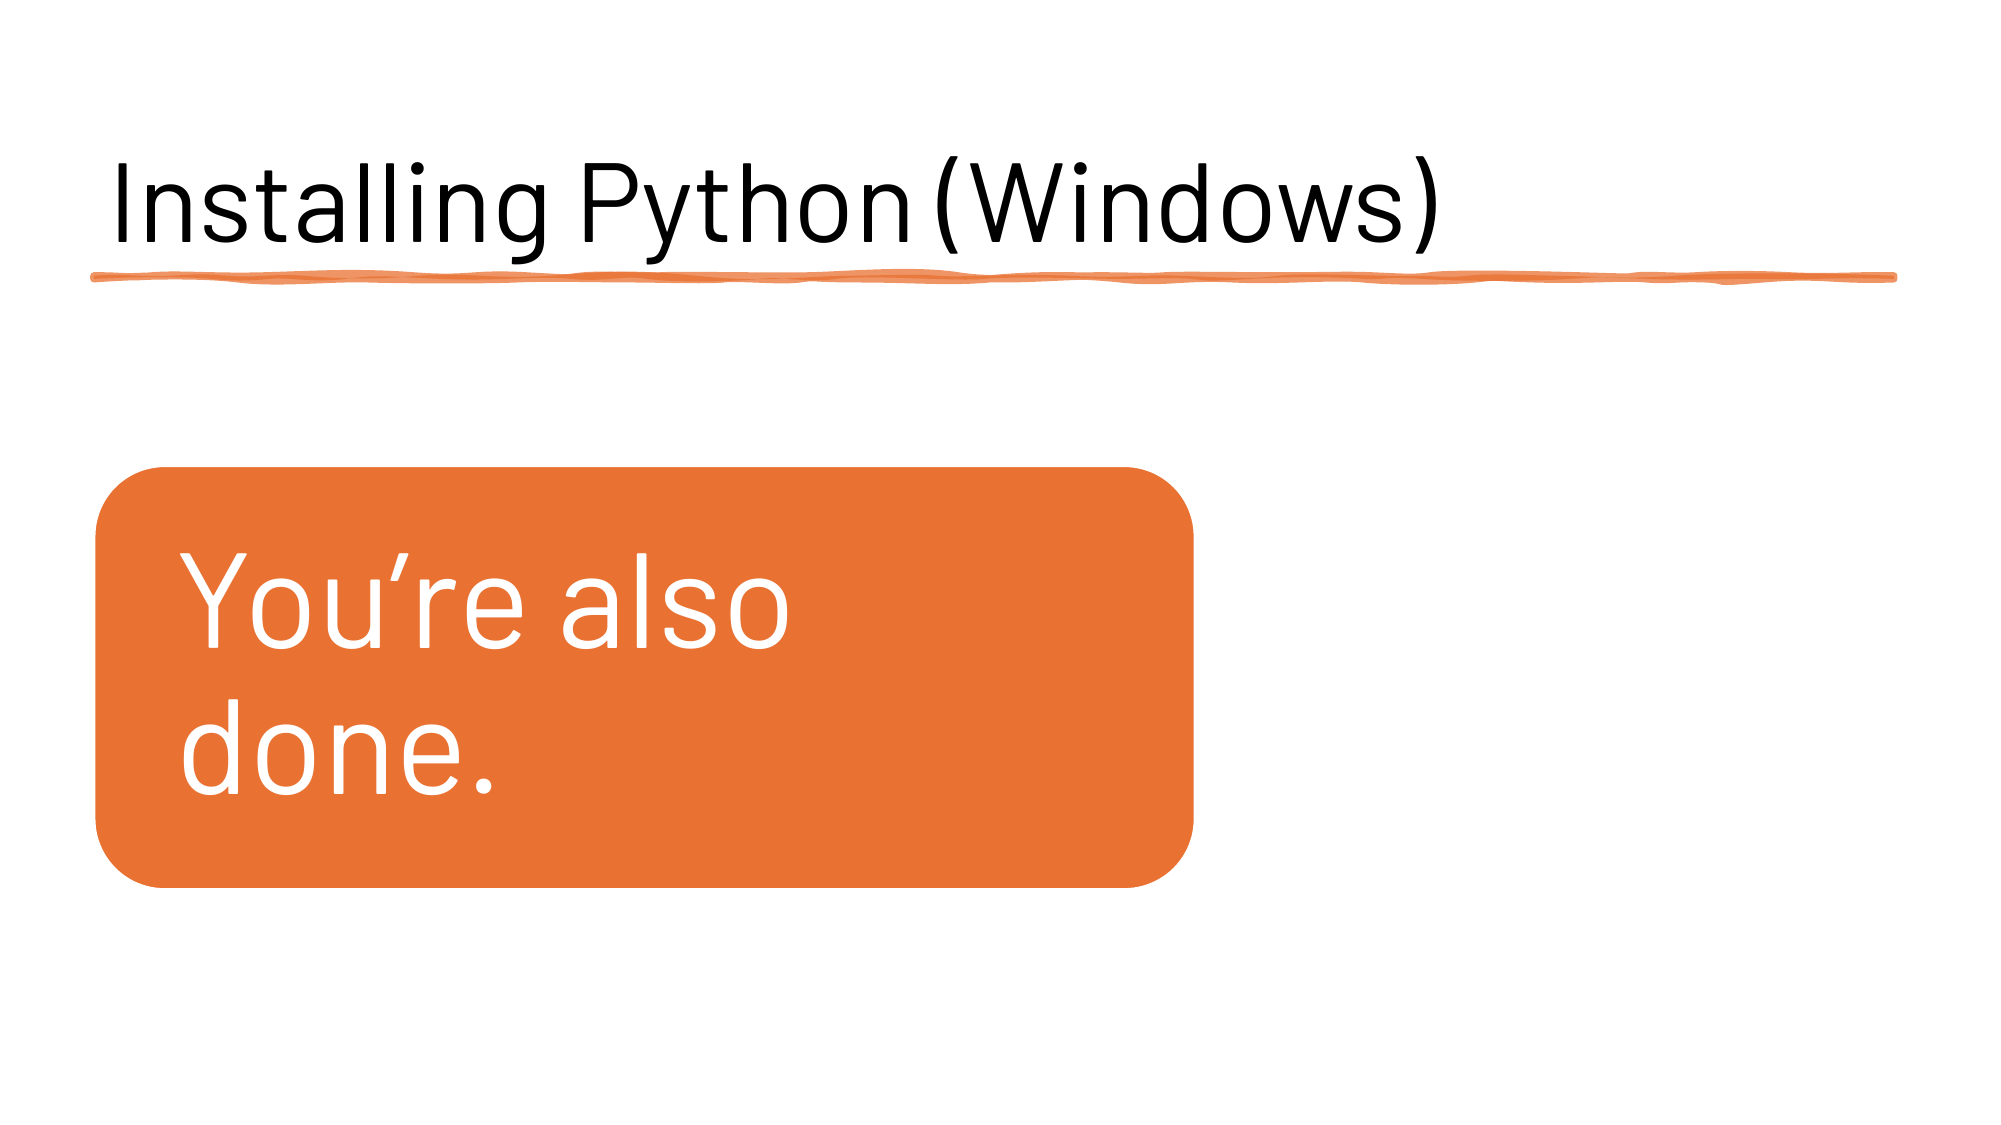

# Installing Python (Windows)

You’re also done.